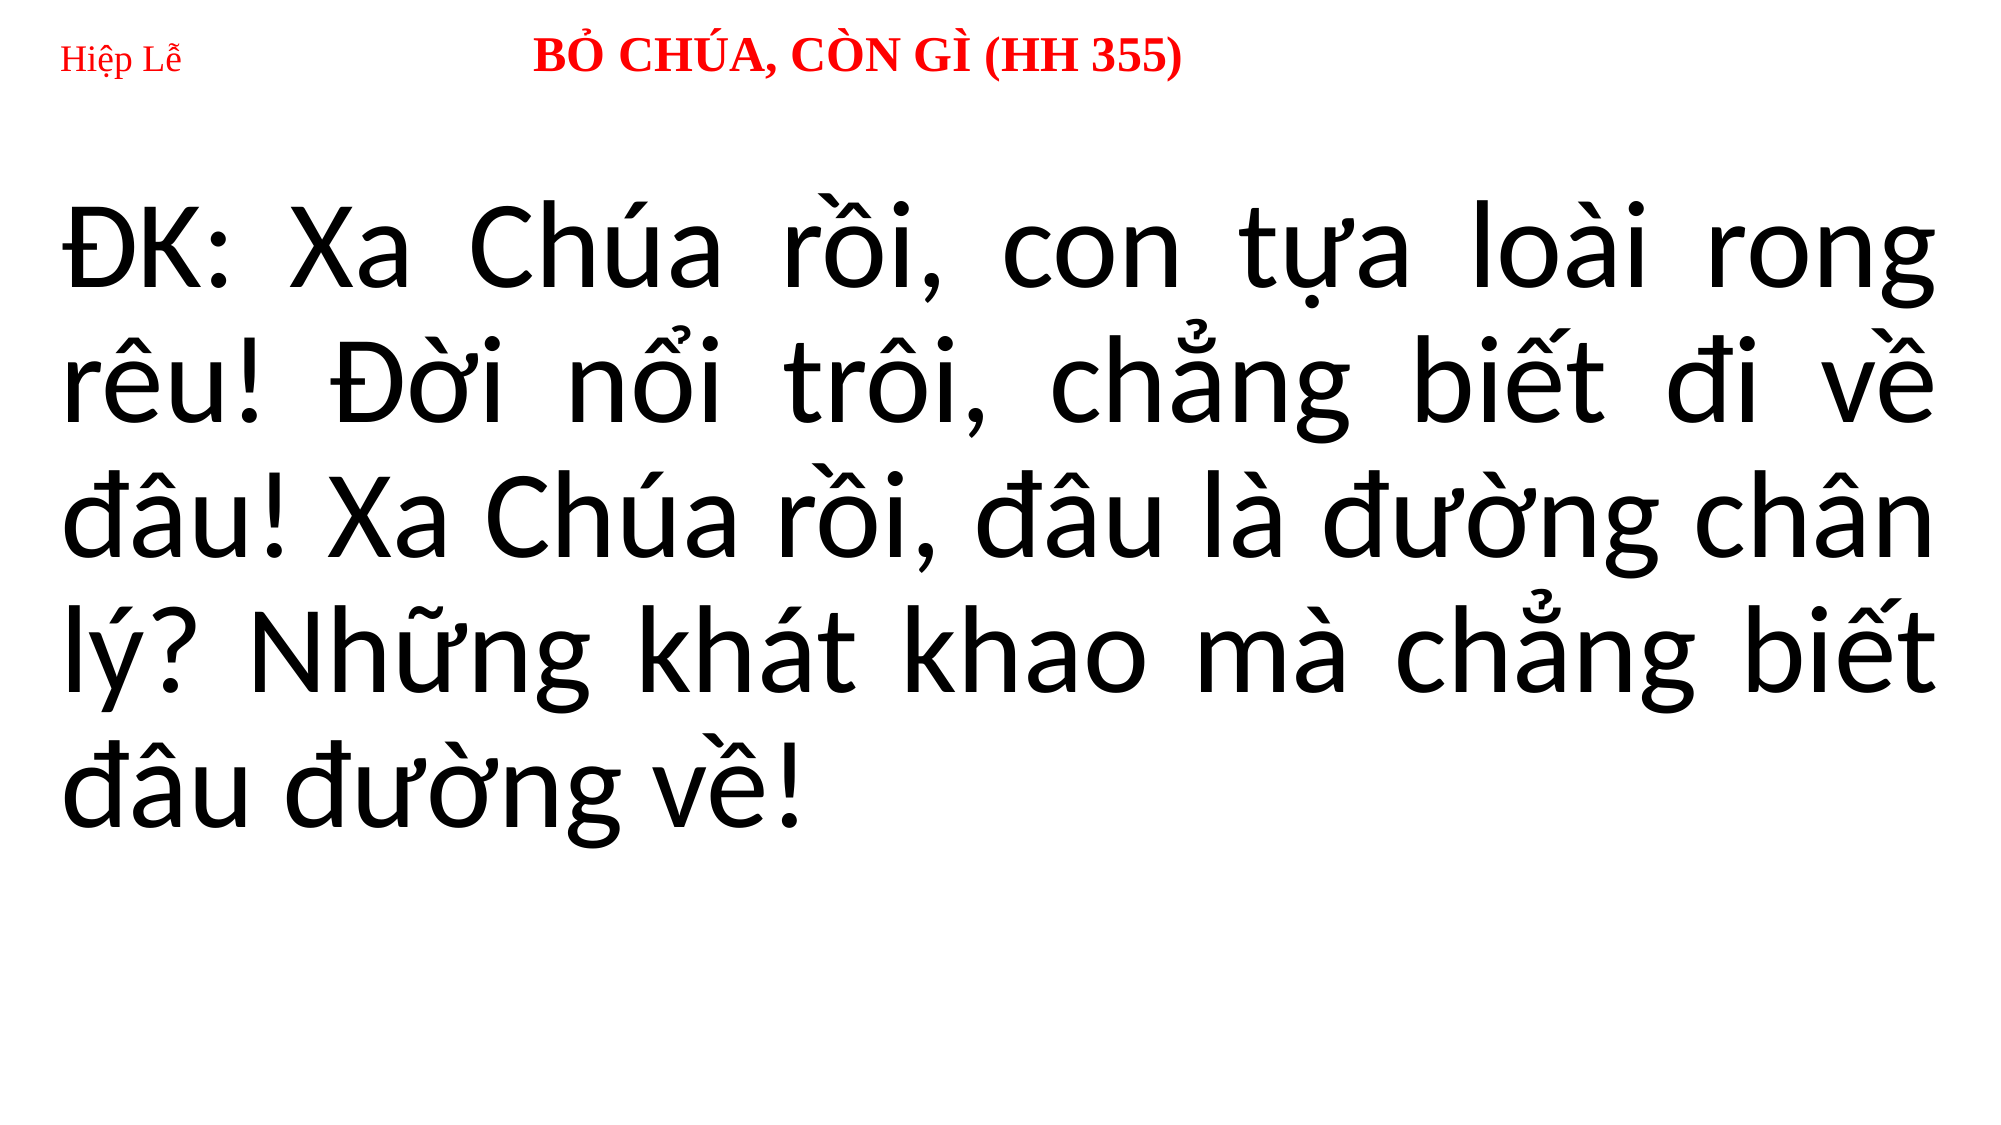

# Hiệp Lễ                                     BỎ CHÚA, CÒN GÌ (HH 355)
ĐK: Xa Chúa rồi, con tựa loài rong rêu! Đời nổi trôi, chẳng biết đi về đâu! Xa Chúa rồi, đâu là đường chân lý? Những khát khao mà chẳng biết đâu đường về!